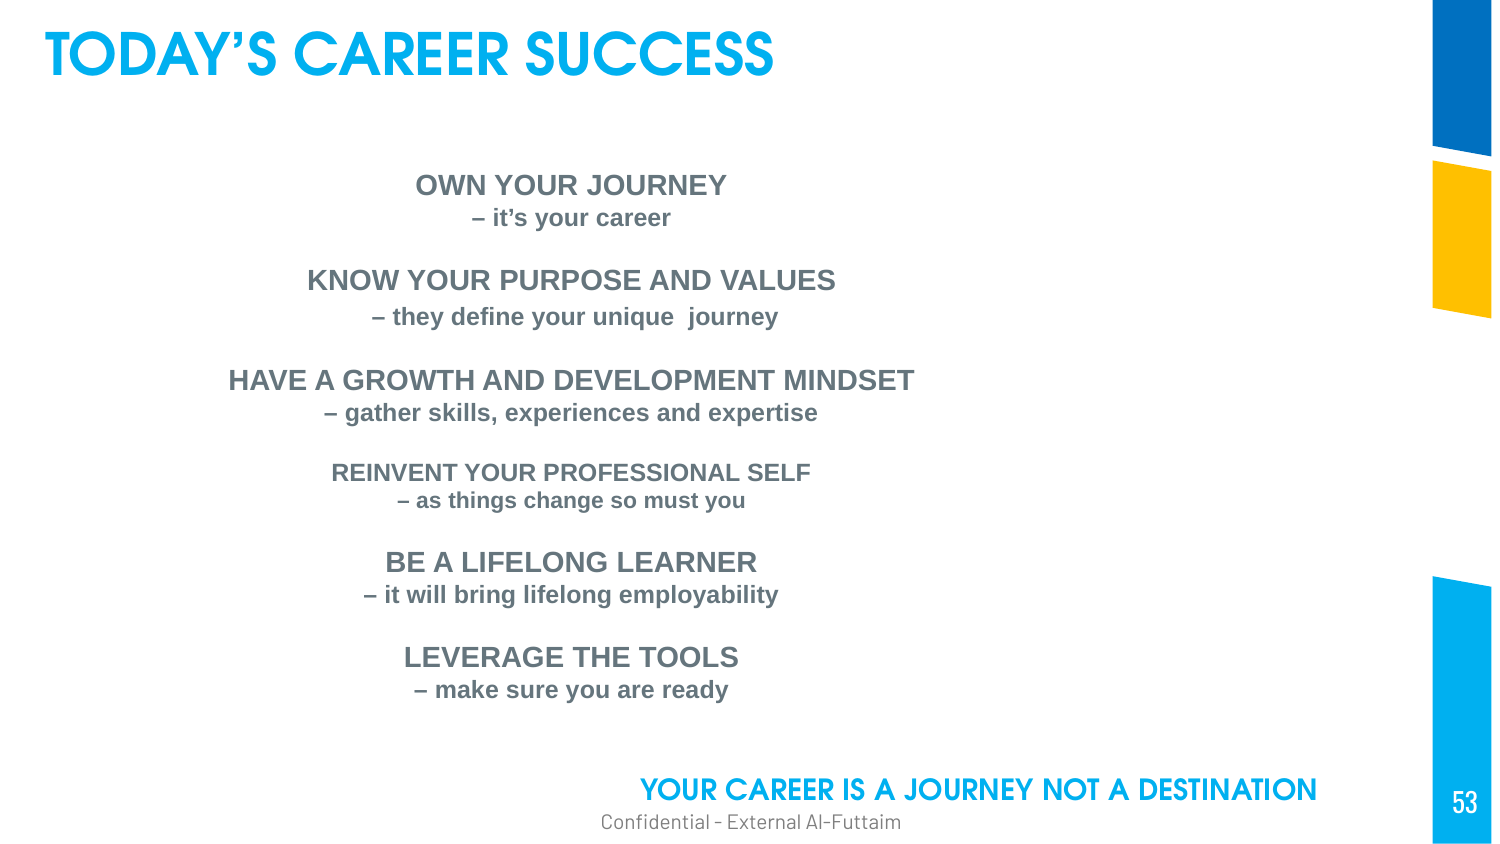

TODAY’s CAREER SUCCESS
Own your journey
– it’s your career

Know your purpose and values
 – they define your unique  journey

Have a growth and development mindset
– gather skills, experiences and expertise

Reinvent your professional self
– as things change so must you

Be a lifelong learner
– it will bring lifelong employability

Leverage the tools
– make sure you are ready

YOUR CAREER IS a JOURNEY NOT A DESTINATION
53